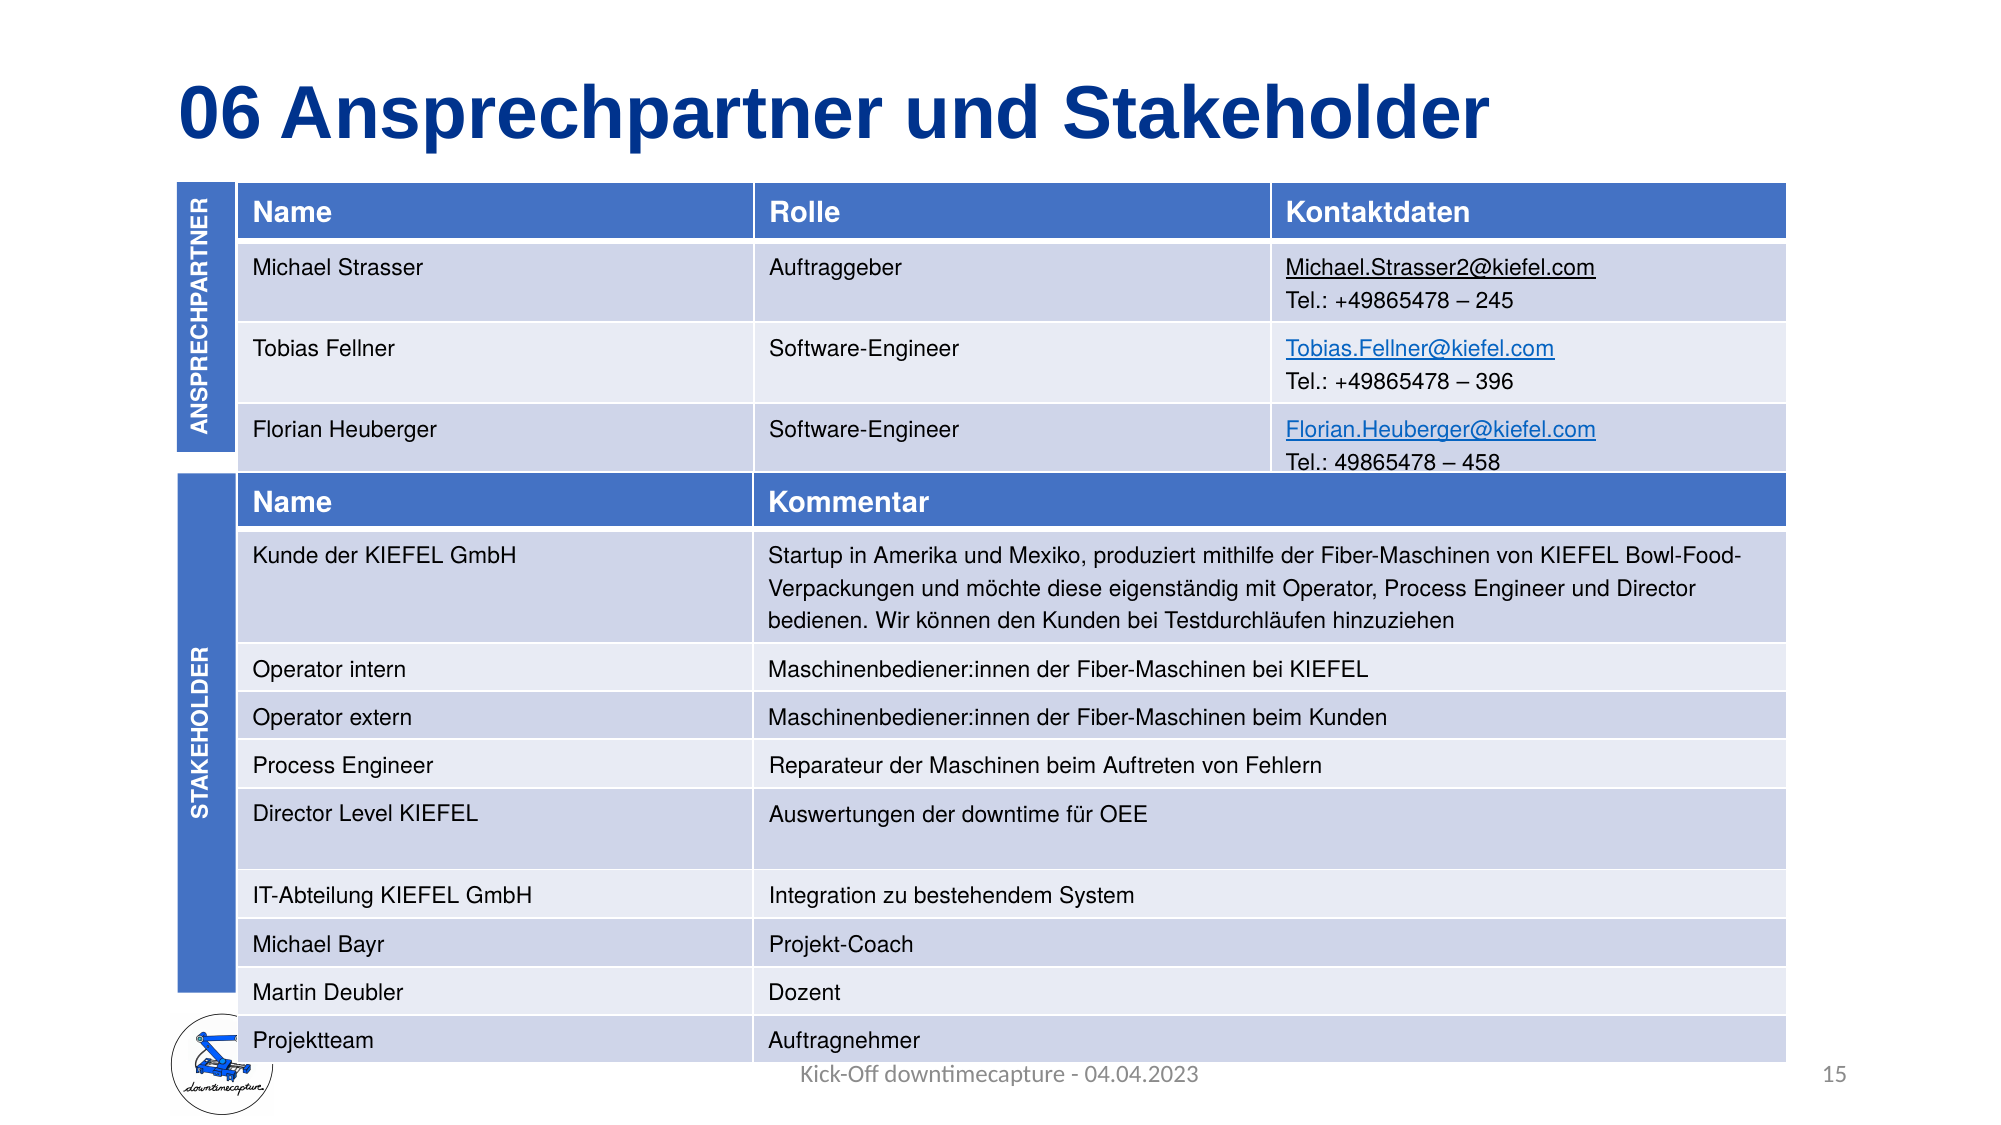

# 06 Ansprechpartner und Stakeholder
ANSPRECHPARTNER
| Name | Rolle | Kontaktdaten |
| --- | --- | --- |
| Michael Strasser | Auftraggeber | Michael.Strasser2@kiefel.com Tel.: +49865478 – 245 |
| Tobias Fellner | Software-Engineer | Tobias.Fellner@kiefel.com  Tel.: +49865478 – 396 |
| Florian Heuberger | Software-Engineer | Florian.Heuberger@kiefel.com  Tel.: 49865478 – 458 |
| Name | Kommentar |
| --- | --- |
| Kunde der KIEFEL GmbH | Startup in Amerika und Mexiko, produziert mithilfe der Fiber-Maschinen von KIEFEL Bowl-Food-Verpackungen und möchte diese eigenständig mit Operator, Process Engineer und Director bedienen. Wir können den Kunden bei Testdurchläufen hinzuziehen |
| Operator intern | Maschinenbediener:innen der Fiber-Maschinen bei KIEFEL |
| Operator extern | Maschinenbediener:innen der Fiber-Maschinen beim Kunden |
| Process Engineer | Reparateur der Maschinen beim Auftreten von Fehlern |
| Director Level KIEFEL | Auswertungen der downtime für OEE |
| IT-Abteilung KIEFEL GmbH | Integration zu bestehendem System |
| Michael Bayr | Projekt-Coach |
| Martin Deubler | Dozent |
| Projektteam | Auftragnehmer |
STAKEHOLDER

Kick-Off downtimecapture - 04.04.2023
15